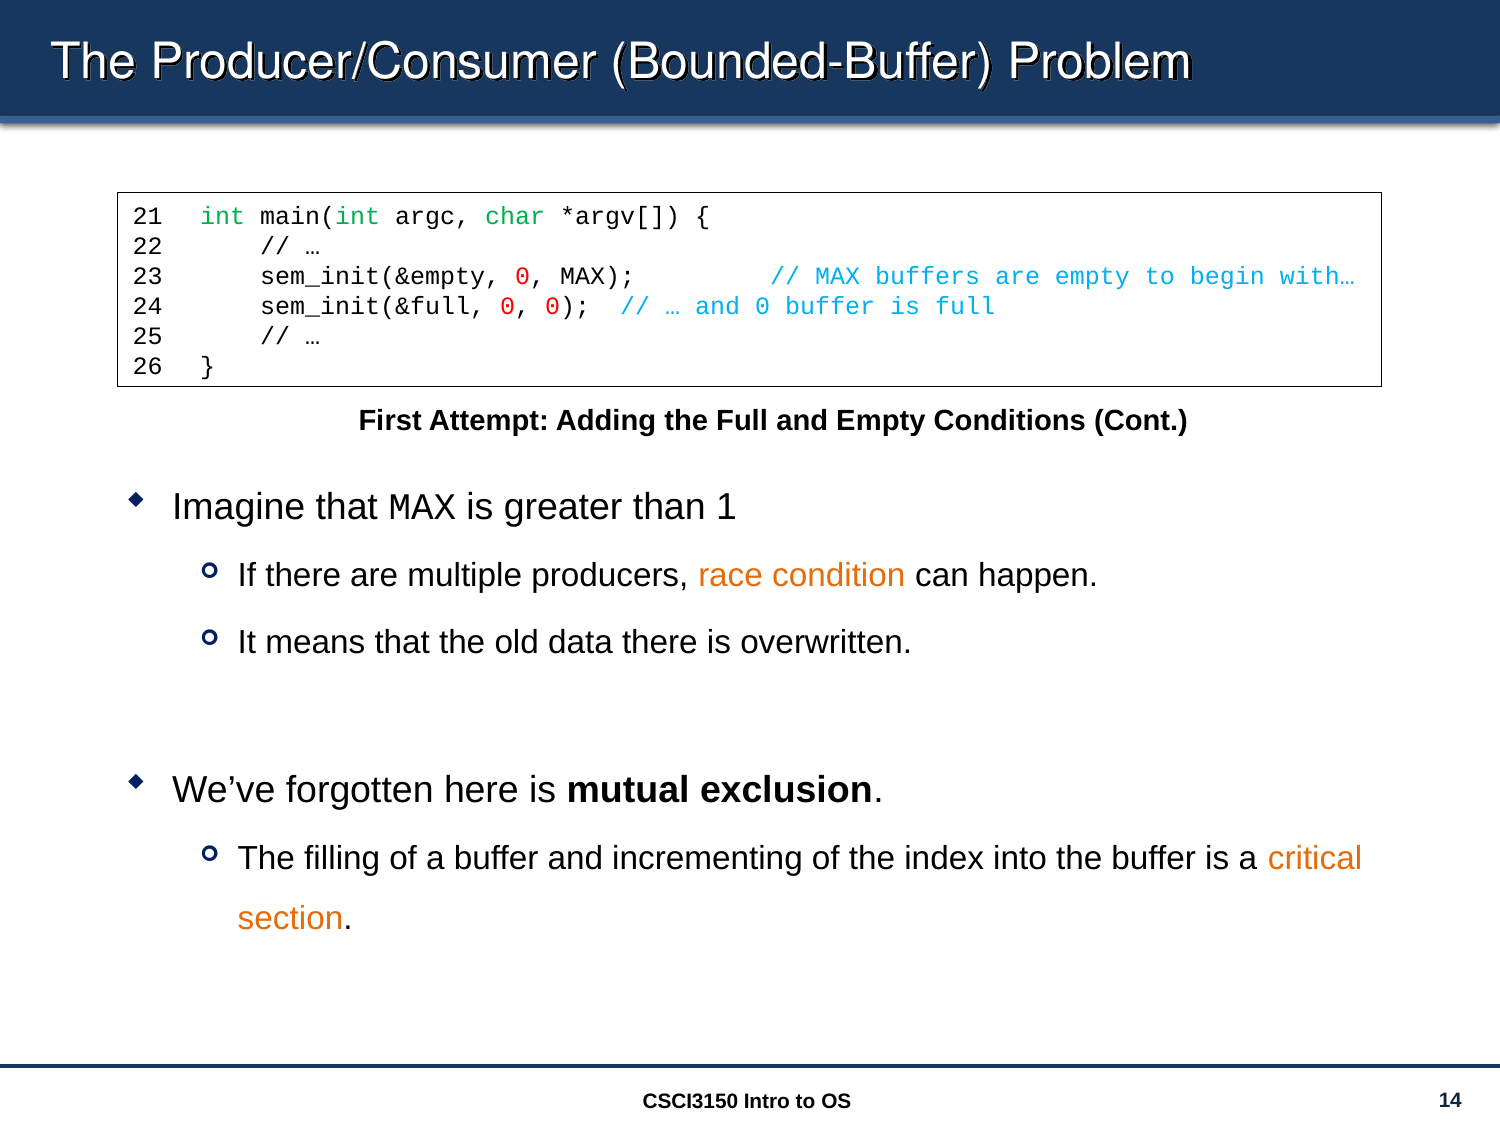

# The Producer/Consumer (Bounded-Buffer) Problem

Imagine that MAX is greater than 1
If there are multiple producers, race condition can happen.
It means that the old data there is overwritten.

We’ve forgotten here is mutual exclusion.
The filling of a buffer and incrementing of the index into the buffer is a critical section.

  int main(int argc, char *argv[]) {
      // …
      sem_init(&empty, 0, MAX); 	// MAX buffers are empty to begin with…
      sem_init(&full, 0, 0); 	// … and 0 buffer is full
      // …
  }
First Attempt: Adding the Full and Empty Conditions (Cont.)
CSCI3150 Intro to OS
14